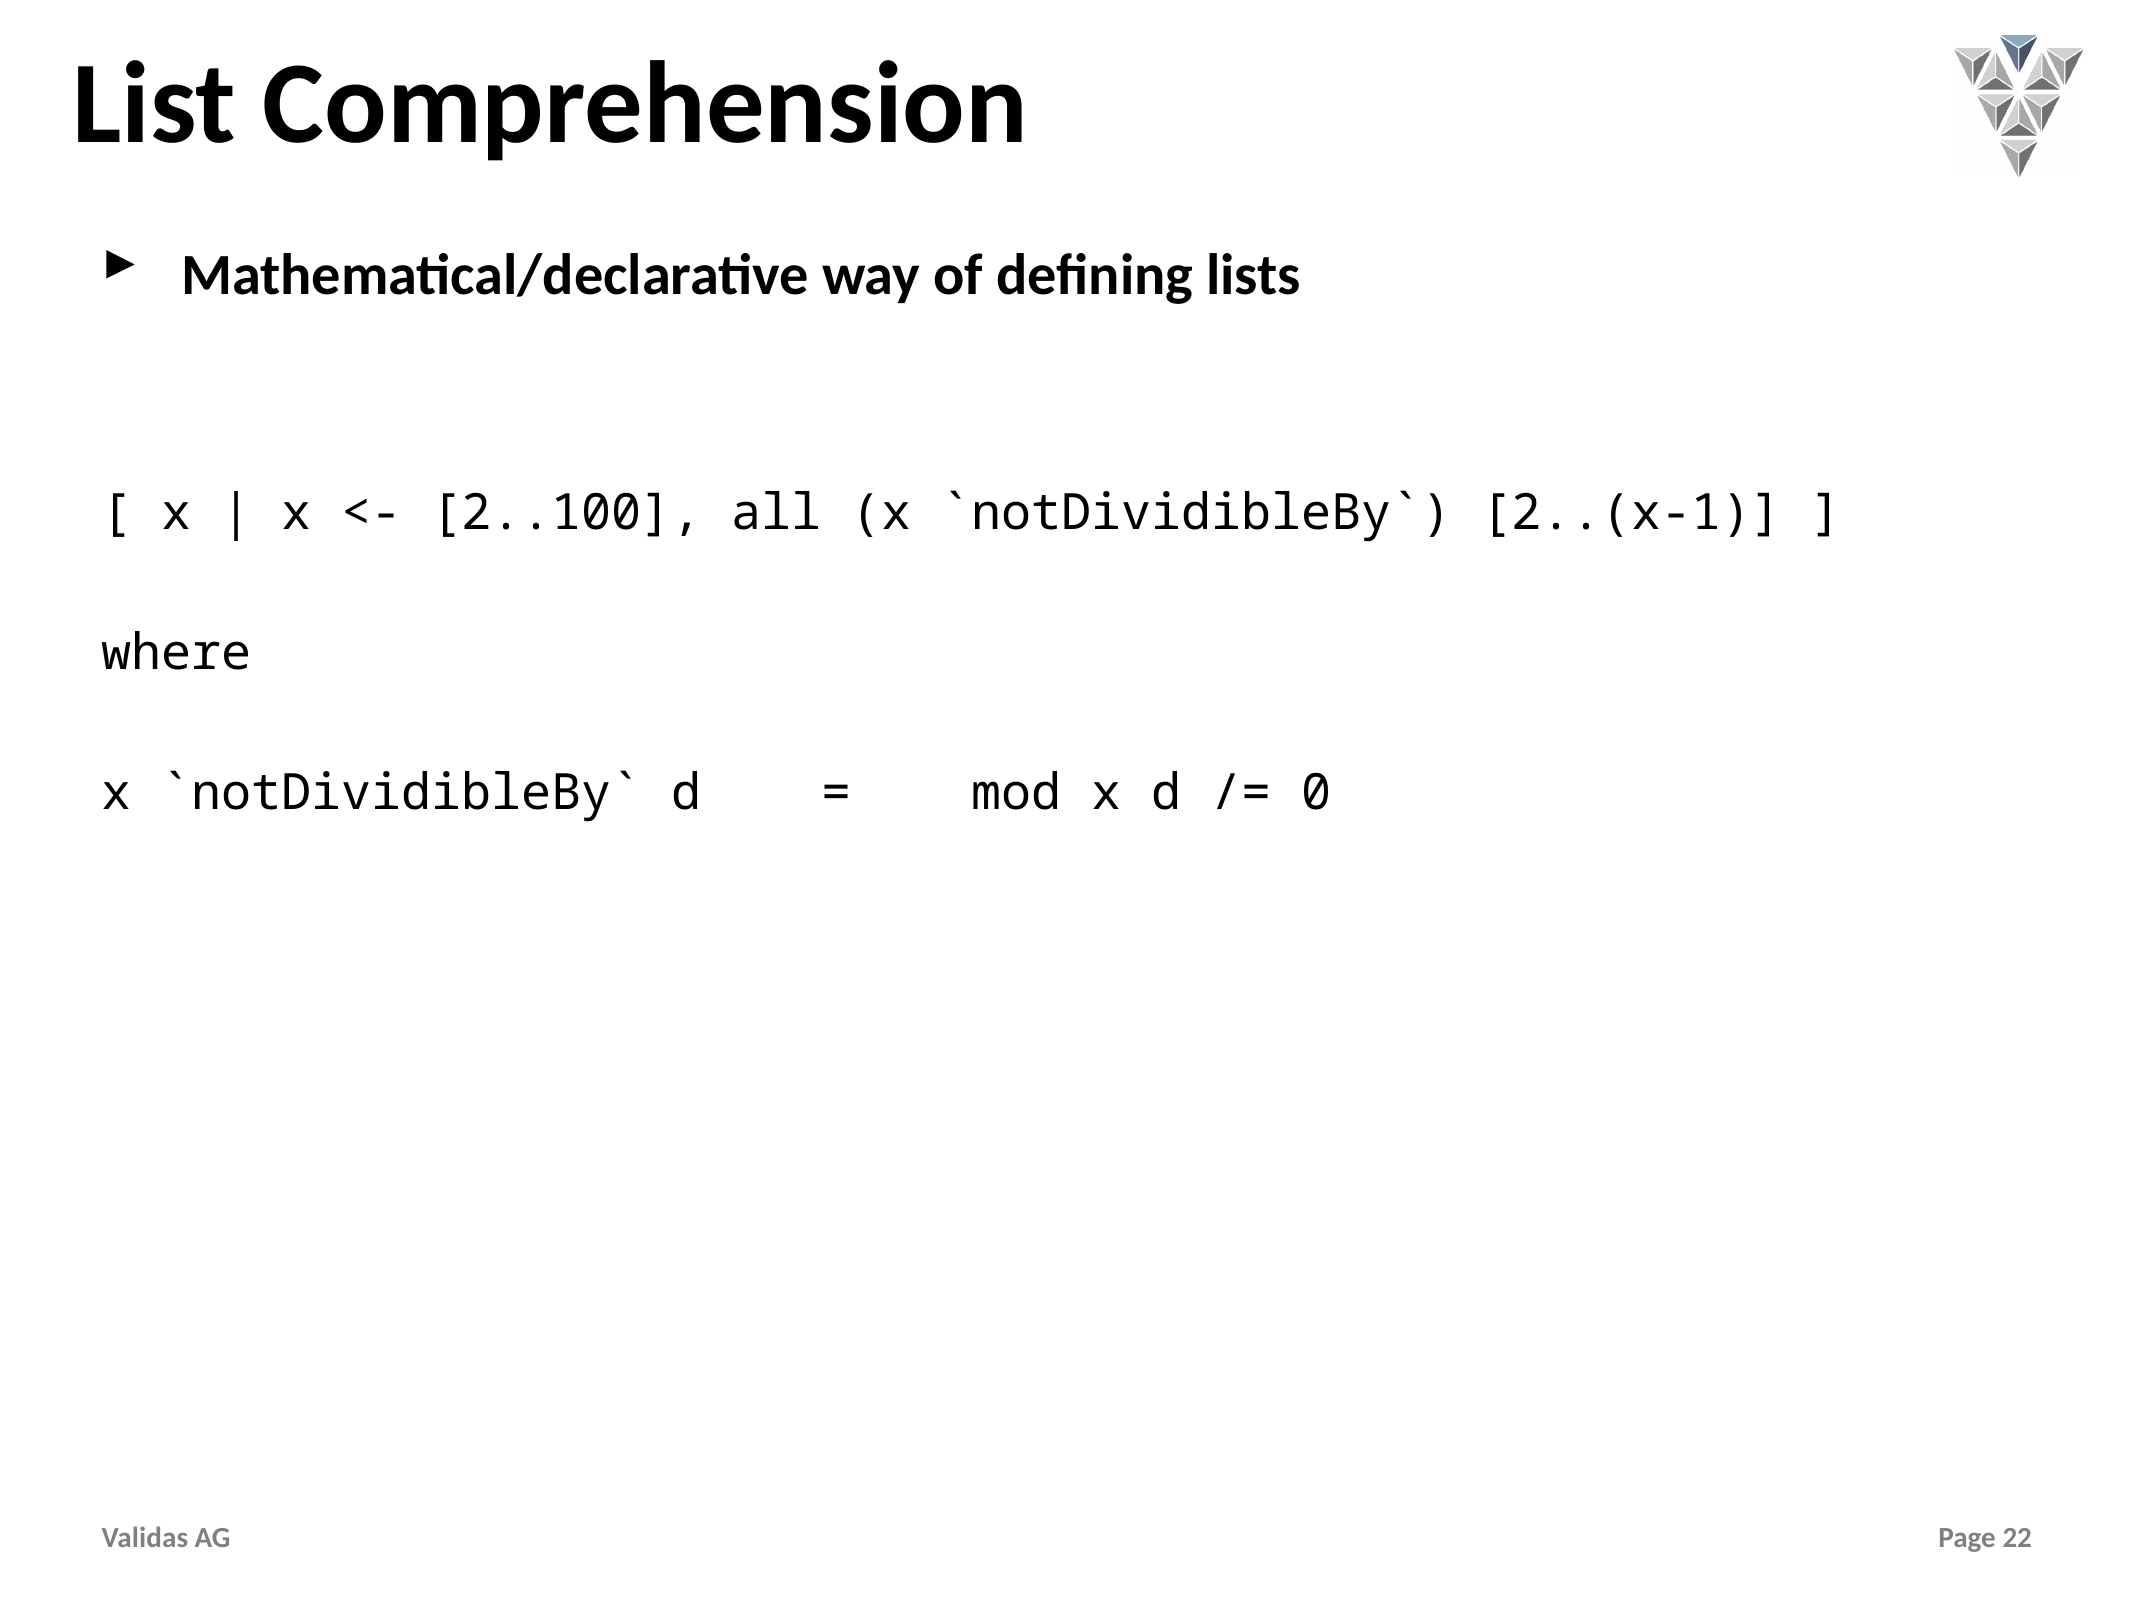

# List Comprehension
Mathematical/declarative way of defining lists

[ x | x <- [2..100], all (x `notDividibleBy`) [2..(x-1)] ]

where

x `notDividibleBy` d    =    mod x d /= 0